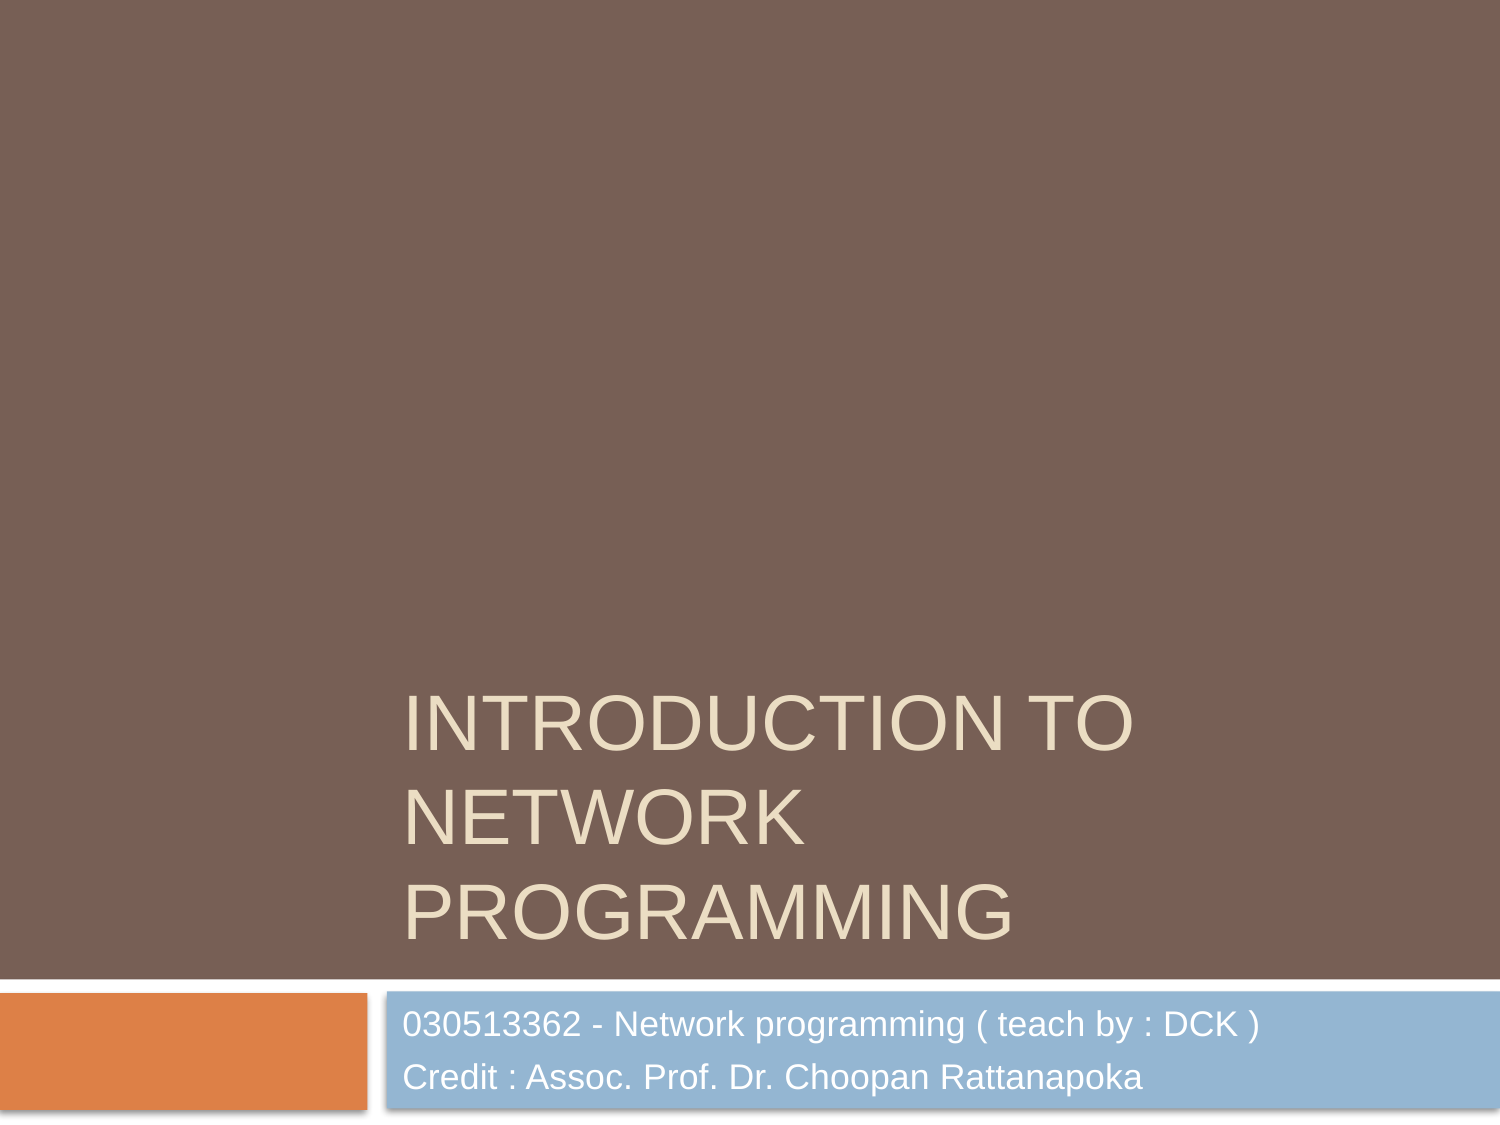

# Introduction TO Network Programming
030513362 - Network programming ( teach by : DCK )
Credit : Assoc. Prof. Dr. Choopan Rattanapoka